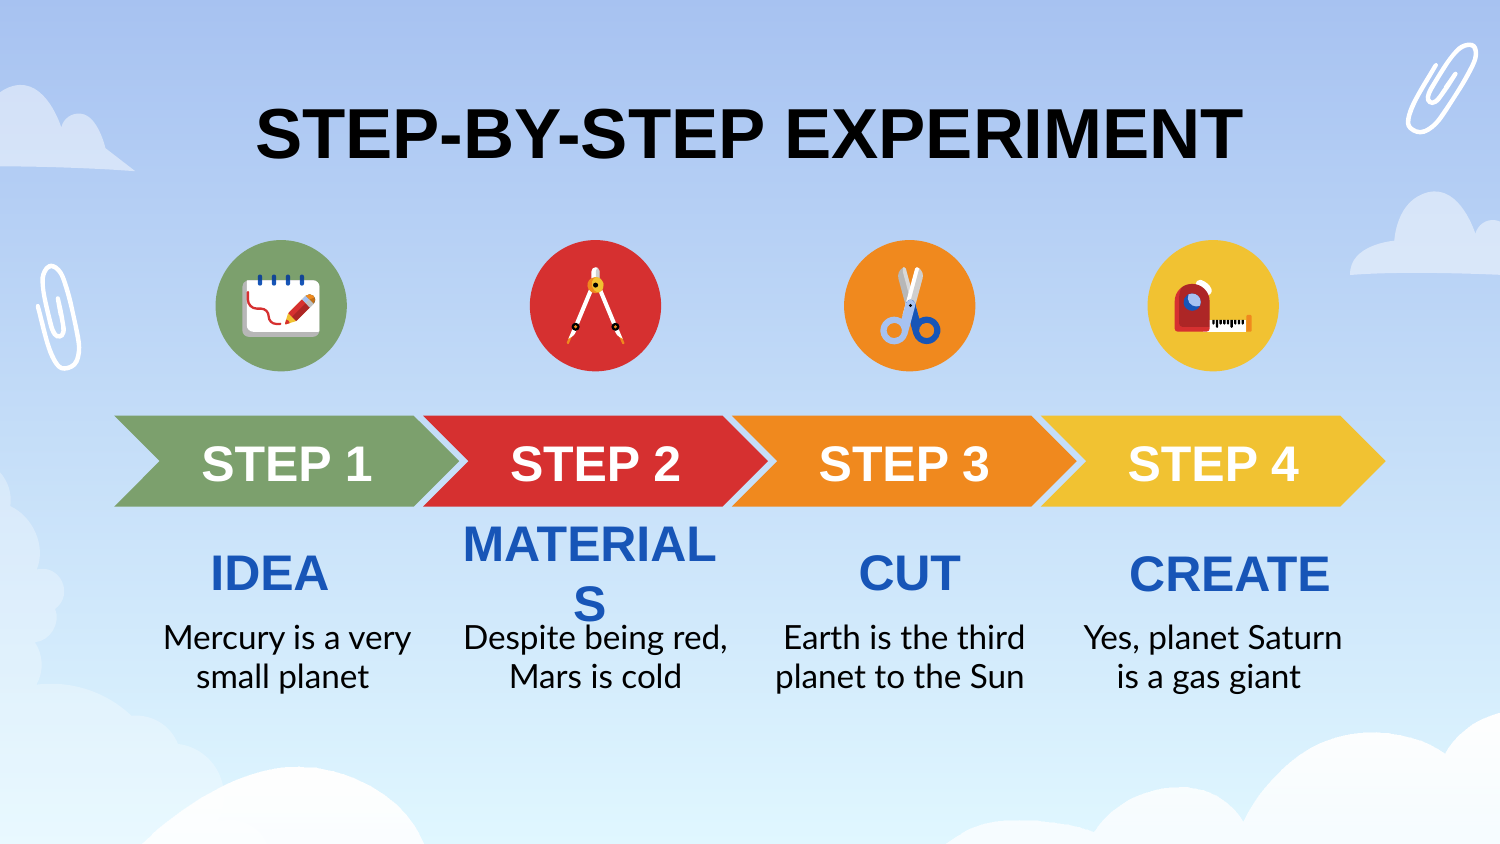

# STEP-BY-STEP EXPERIMENT

STEP 1
STEP 2
STEP 3
STEP 4
IDEA
CUT
MATERIALS
CREATE
Mercury is a very small planet
Earth is the third planet to the Sun
Despite being red, Mars is cold
Yes, planet Saturn is a gas giant